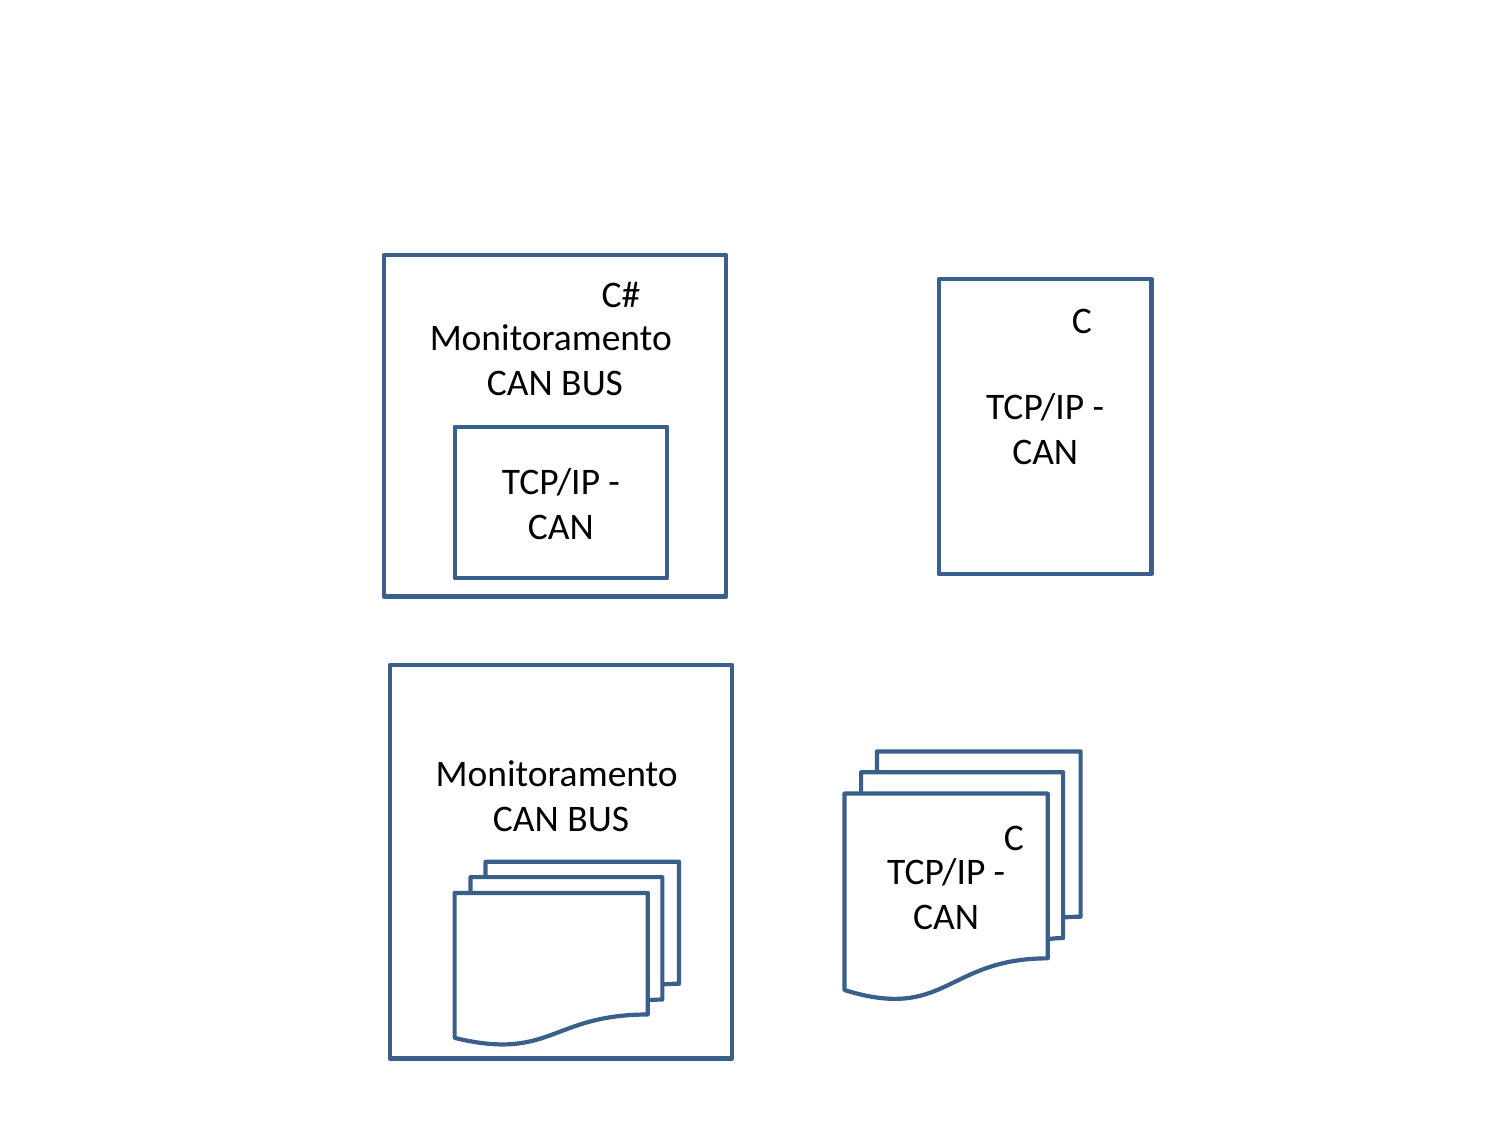

Monitoramento
CAN BUS

C#
TCP/IP - CAN
C
TCP/IP - CAN
Monitoramento
CAN BUS

TCP/IP - CAN
C